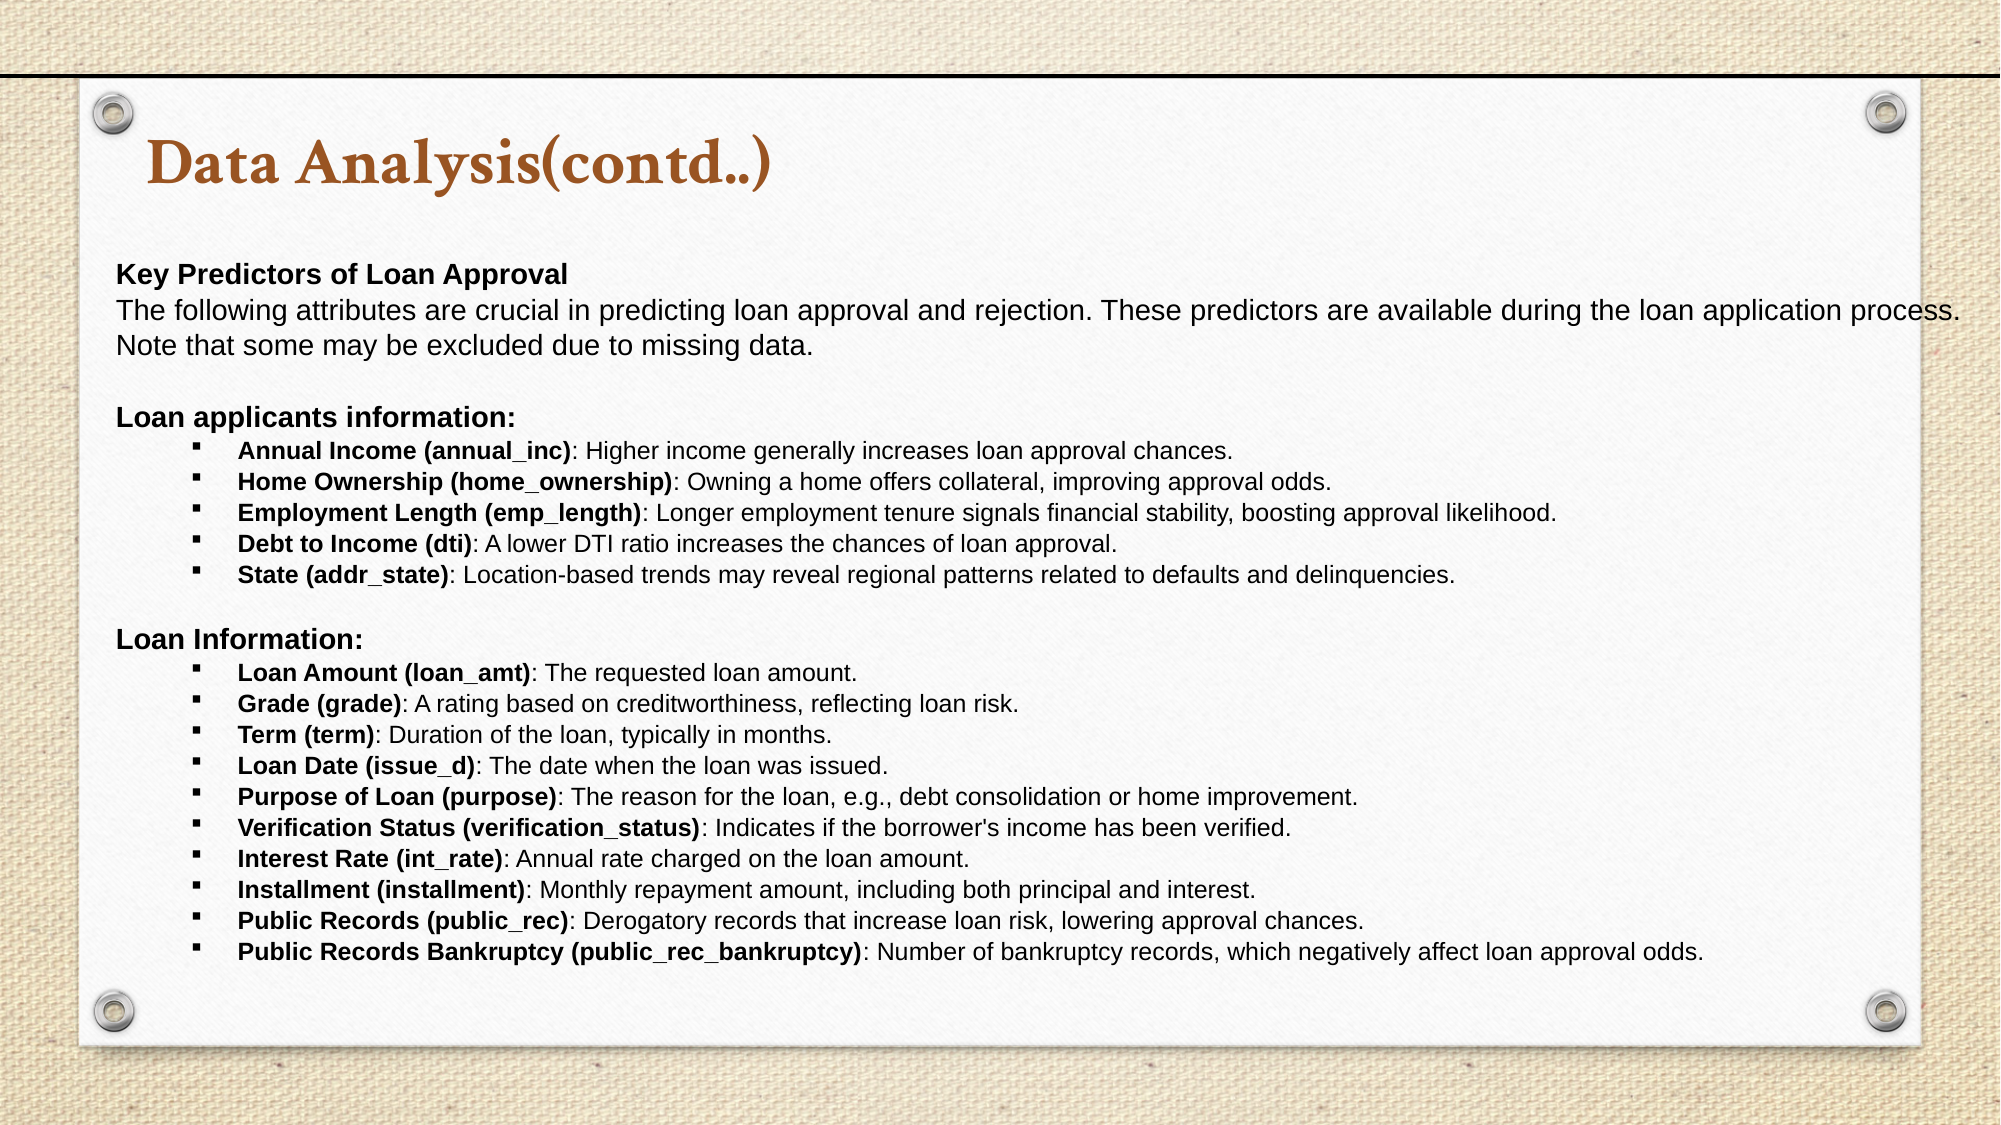

Data Analysis(contd..)
Key Predictors of Loan Approval
The following attributes are crucial in predicting loan approval and rejection. These predictors are available during the loan application process. Note that some may be excluded due to missing data.

Loan applicants information:
Annual Income (annual_inc): Higher income generally increases loan approval chances.
Home Ownership (home_ownership): Owning a home offers collateral, improving approval odds.
Employment Length (emp_length): Longer employment tenure signals financial stability, boosting approval likelihood.
Debt to Income (dti): A lower DTI ratio increases the chances of loan approval.
State (addr_state): Location-based trends may reveal regional patterns related to defaults and delinquencies.

Loan Information:
Loan Amount (loan_amt): The requested loan amount.
Grade (grade): A rating based on creditworthiness, reflecting loan risk.
Term (term): Duration of the loan, typically in months.
Loan Date (issue_d): The date when the loan was issued.
Purpose of Loan (purpose): The reason for the loan, e.g., debt consolidation or home improvement.
Verification Status (verification_status): Indicates if the borrower's income has been verified.
Interest Rate (int_rate): Annual rate charged on the loan amount.
Installment (installment): Monthly repayment amount, including both principal and interest.
Public Records (public_rec): Derogatory records that increase loan risk, lowering approval chances.
Public Records Bankruptcy (public_rec_bankruptcy): Number of bankruptcy records, which negatively affect loan approval odds.